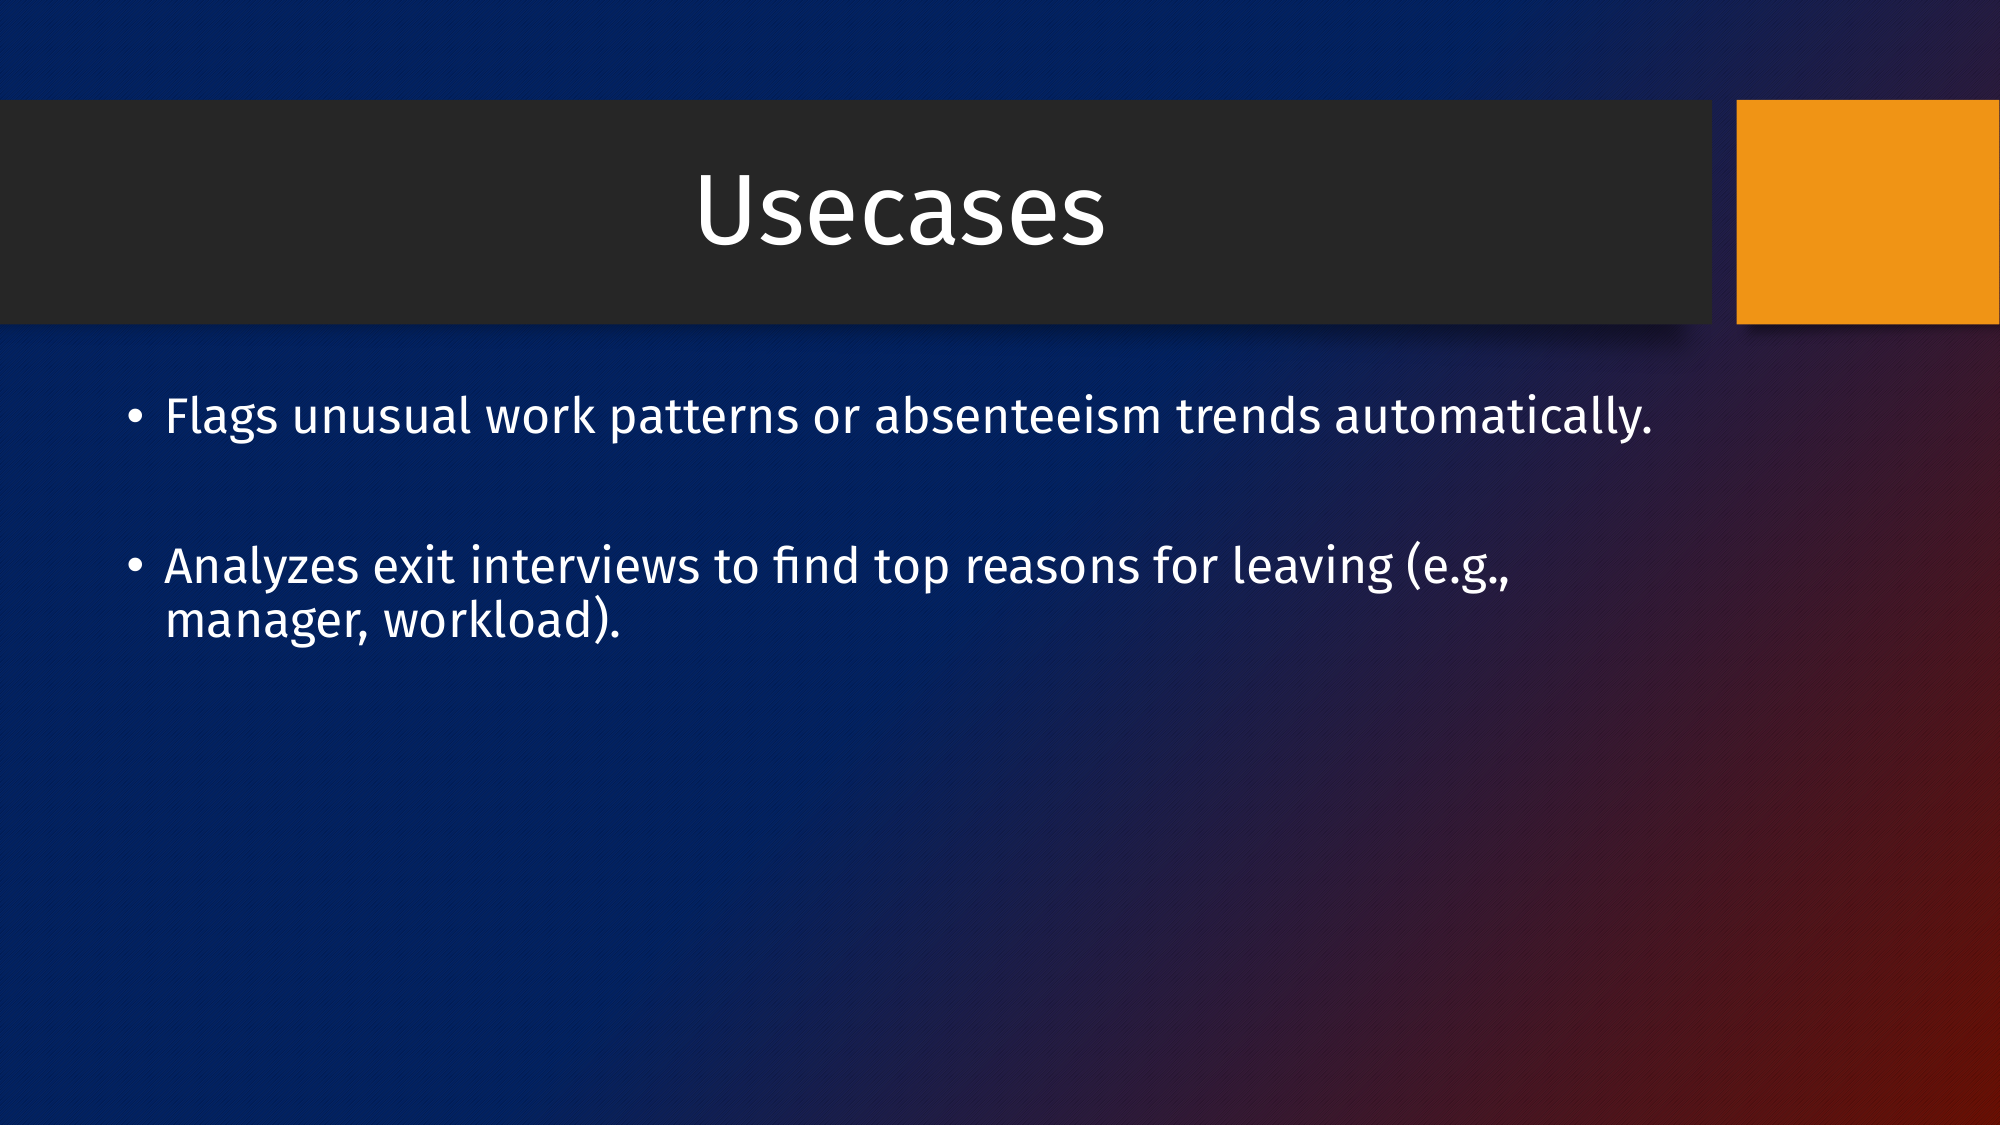

# Usecases
Flags unusual work patterns or absenteeism trends automatically.

Analyzes exit interviews to find top reasons for leaving (e.g., manager, workload).